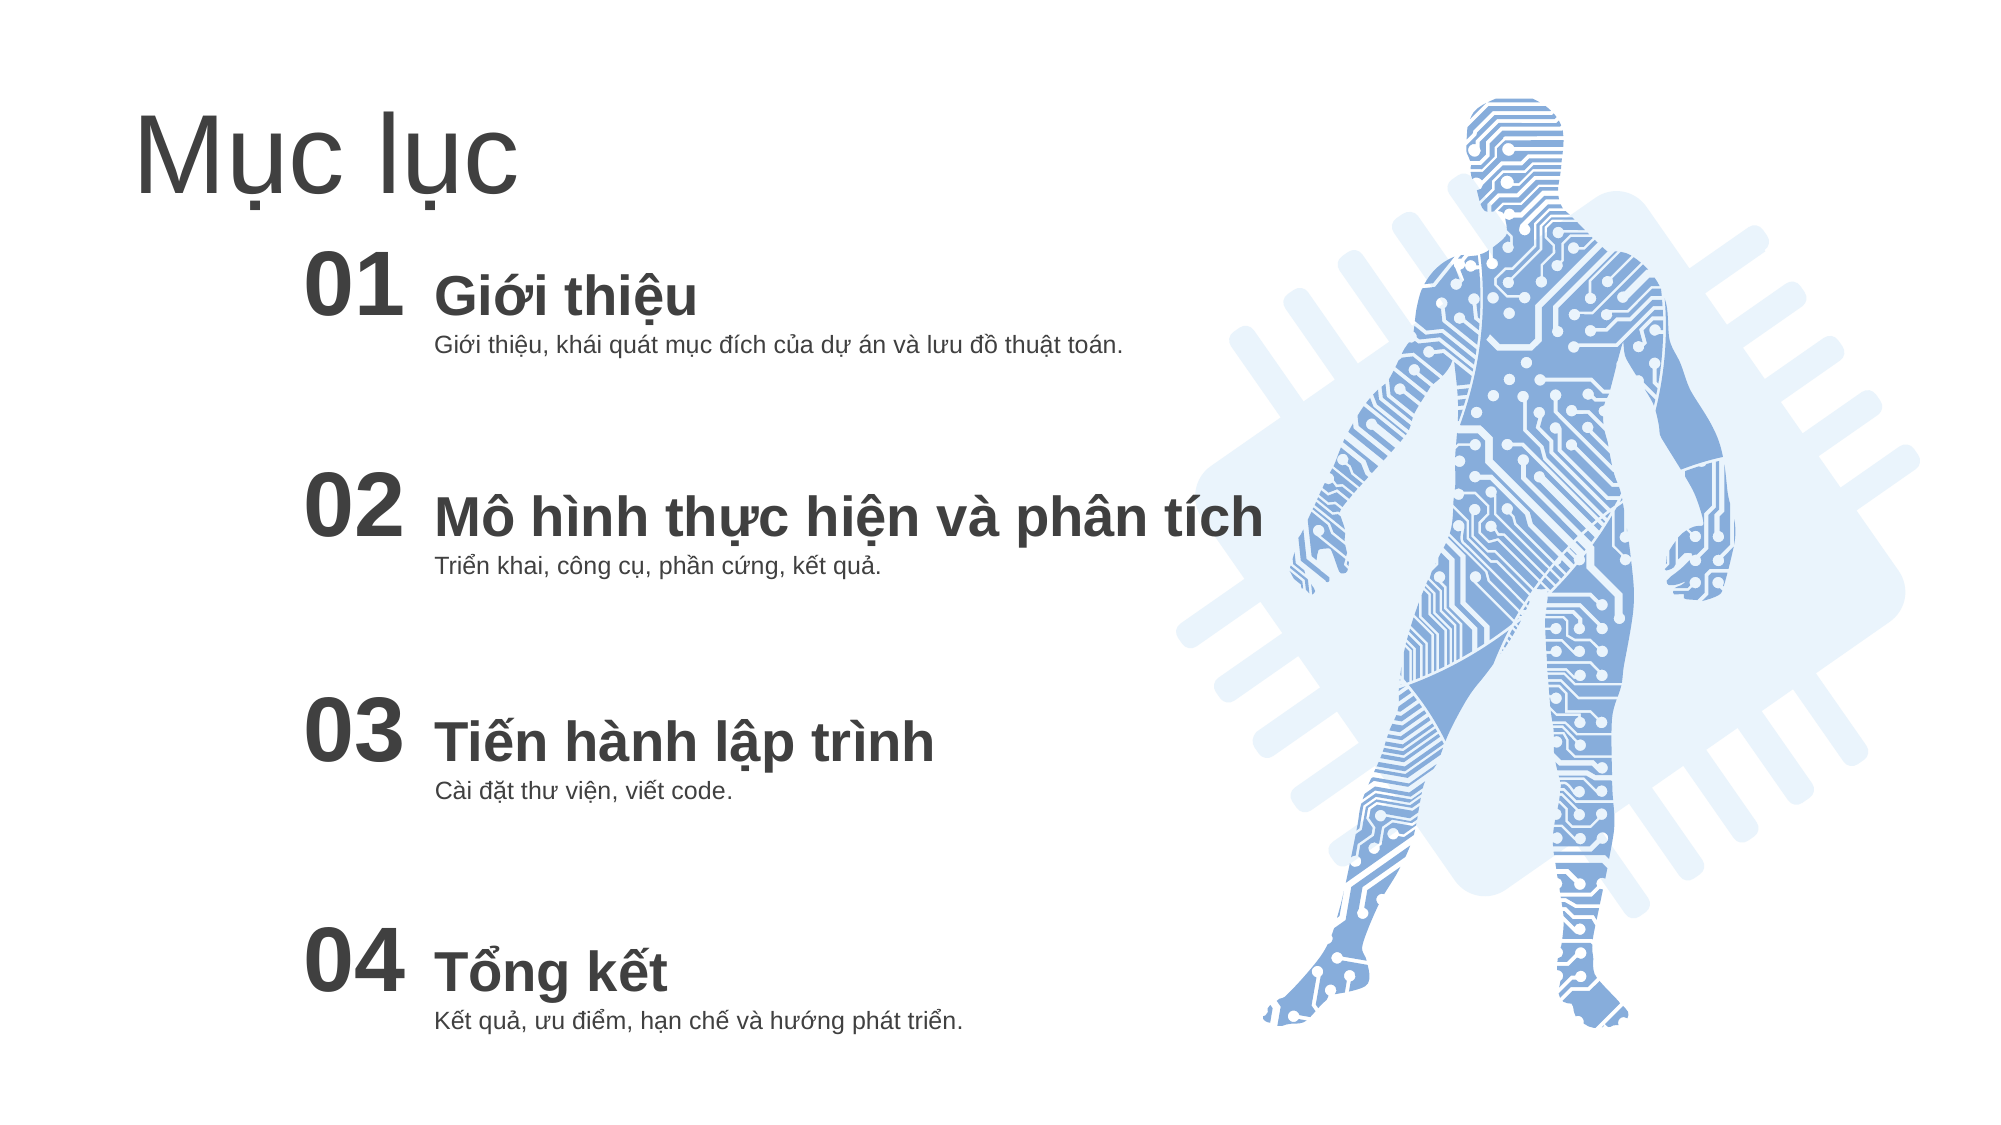

Mục lục

01
Giới thiệu
Giới thiệu, khái quát mục đích của dự án và lưu đồ thuật toán.
02
Mô hình thực hiện và phân tích
Triển khai, công cụ, phần cứng, kết quả.
03
Tiến hành lập trình
Cài đặt thư viện, viết code.
04
Tổng kết
Kết quả, ưu điểm, hạn chế và hướng phát triển.